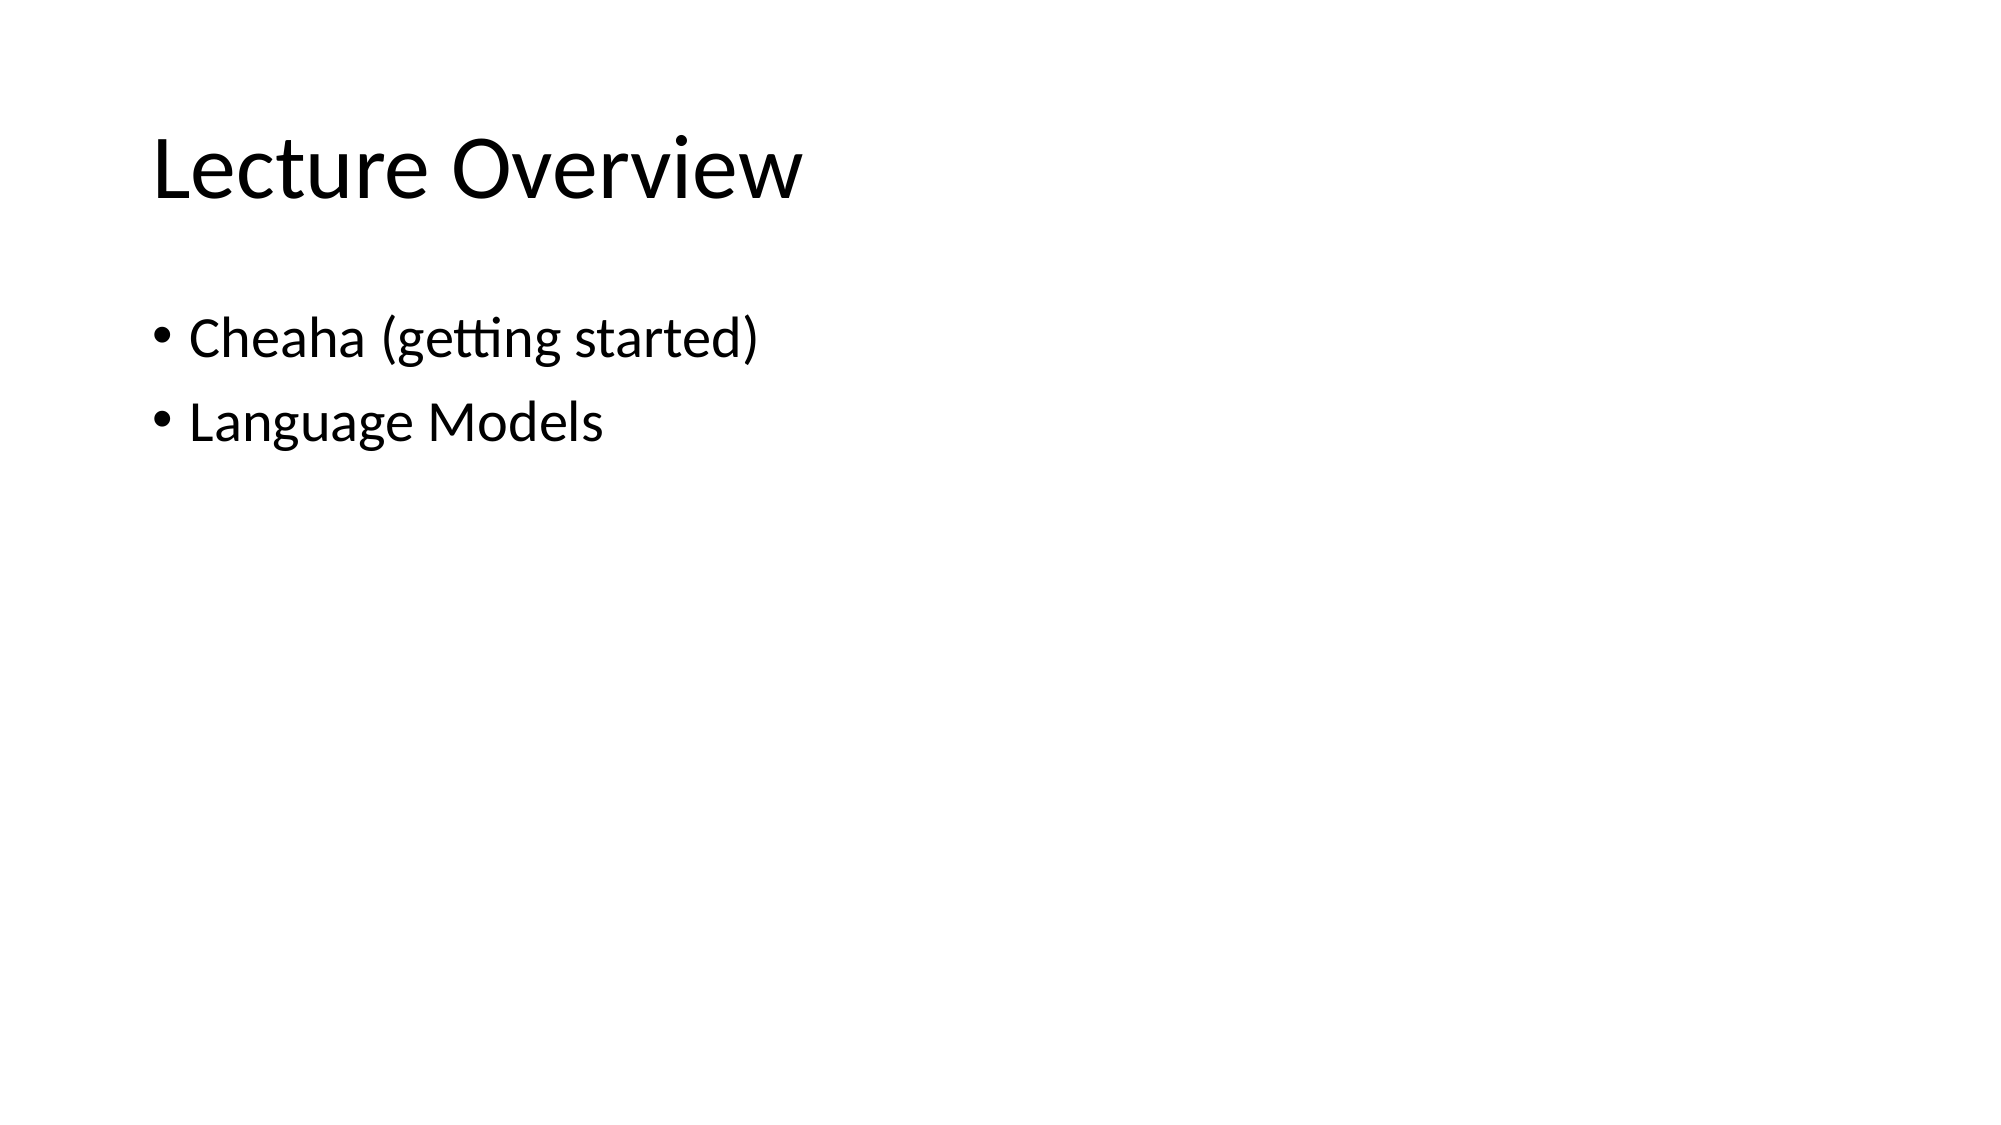

# Lecture Overview
Cheaha (getting started)
Language Models